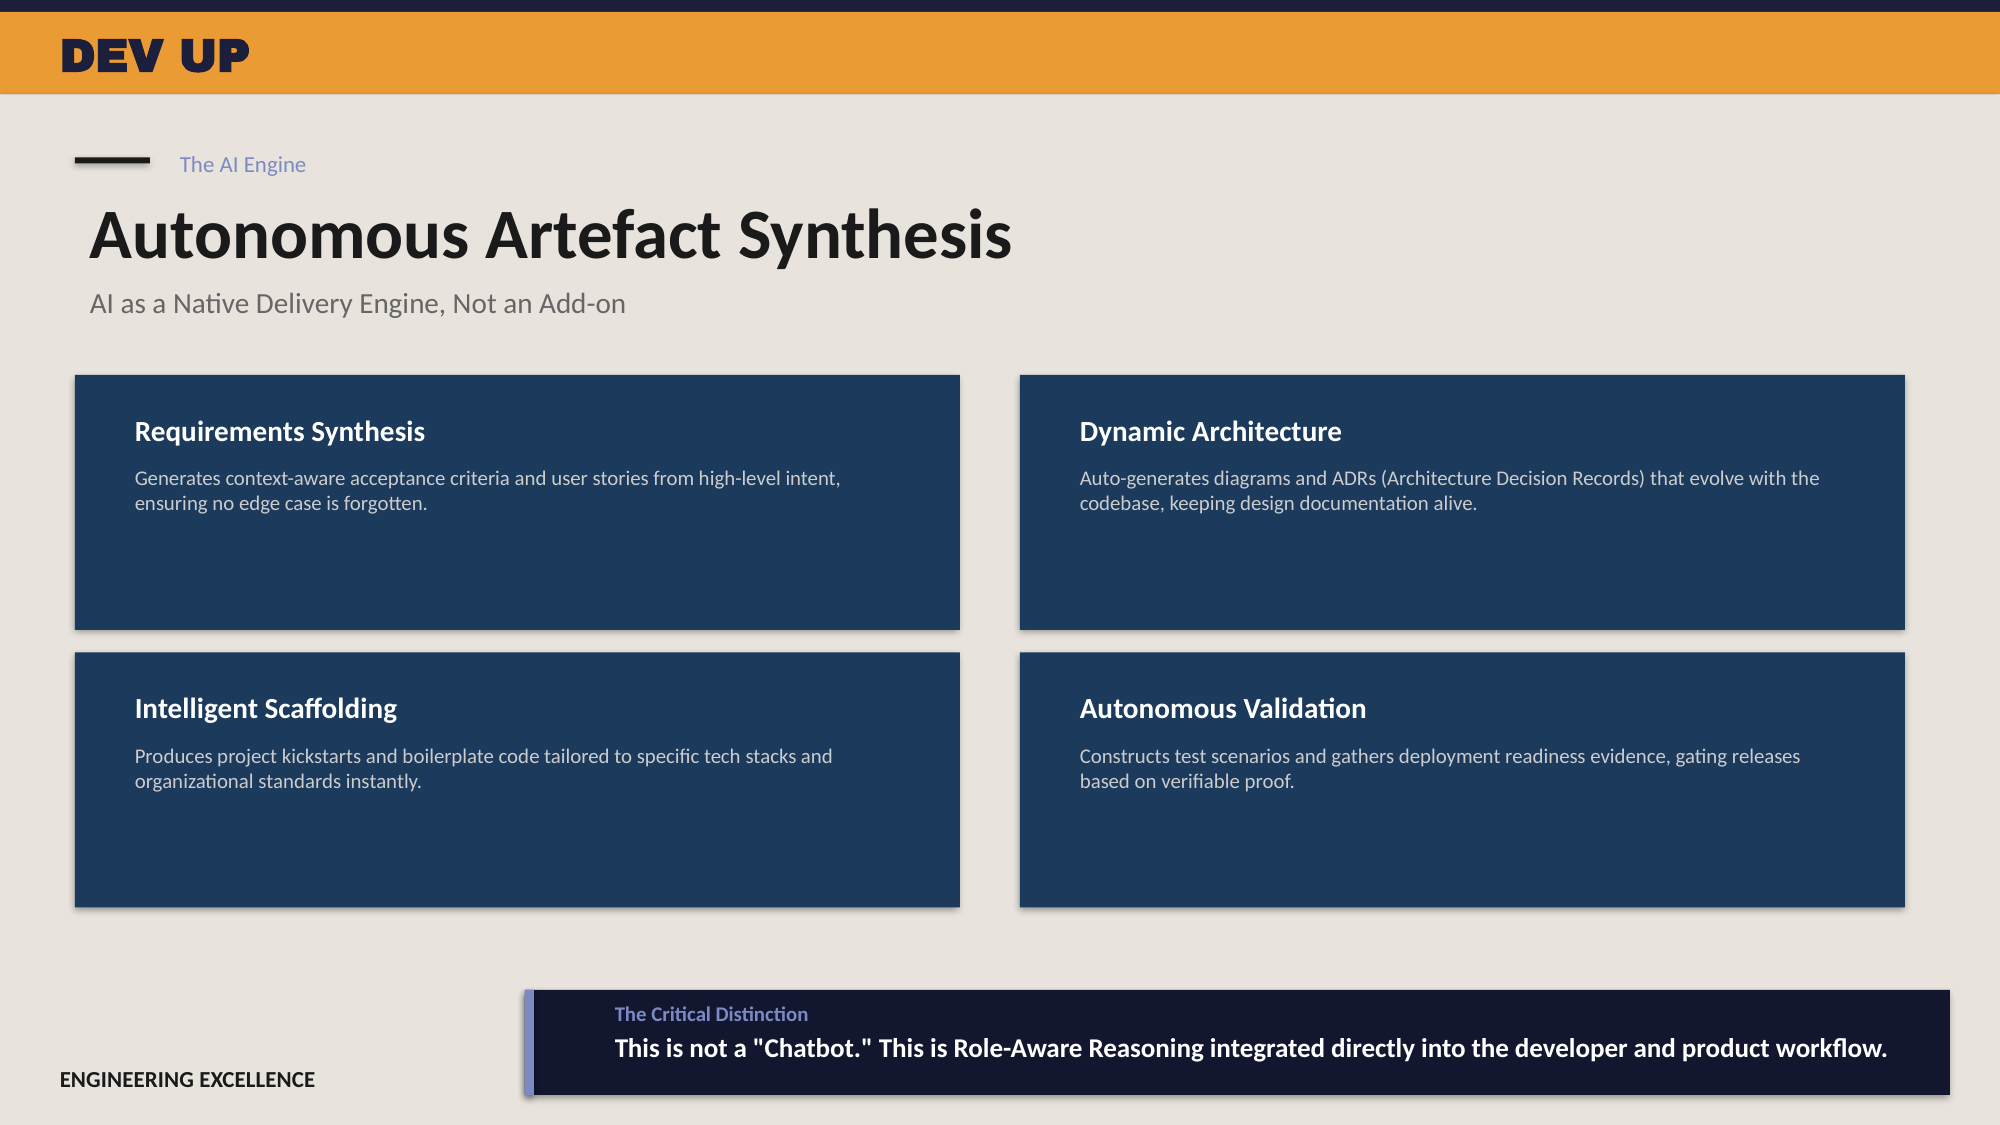

DEV UP

The AI Engine

Autonomous Artefact Synthesis
AI as a Native Delivery Engine, Not an Add-on

Requirements Synthesis
Dynamic Architecture
Generates context-aware acceptance criteria and user stories from high-level intent, ensuring no edge case is forgotten.
Auto-generates diagrams and ADRs (Architecture Decision Records) that evolve with the codebase, keeping design documentation alive.

Intelligent Scaffolding
Autonomous Validation
Produces project kickstarts and boilerplate code tailored to specific tech stacks and organizational standards instantly.
Constructs test scenarios and gathers deployment readiness evidence, gating releases based on verifiable proof.

The Critical Distinction
This is not a "Chatbot." This is Role-Aware Reasoning integrated directly into the developer and product workflow.
ENGINEERING EXCELLENCE